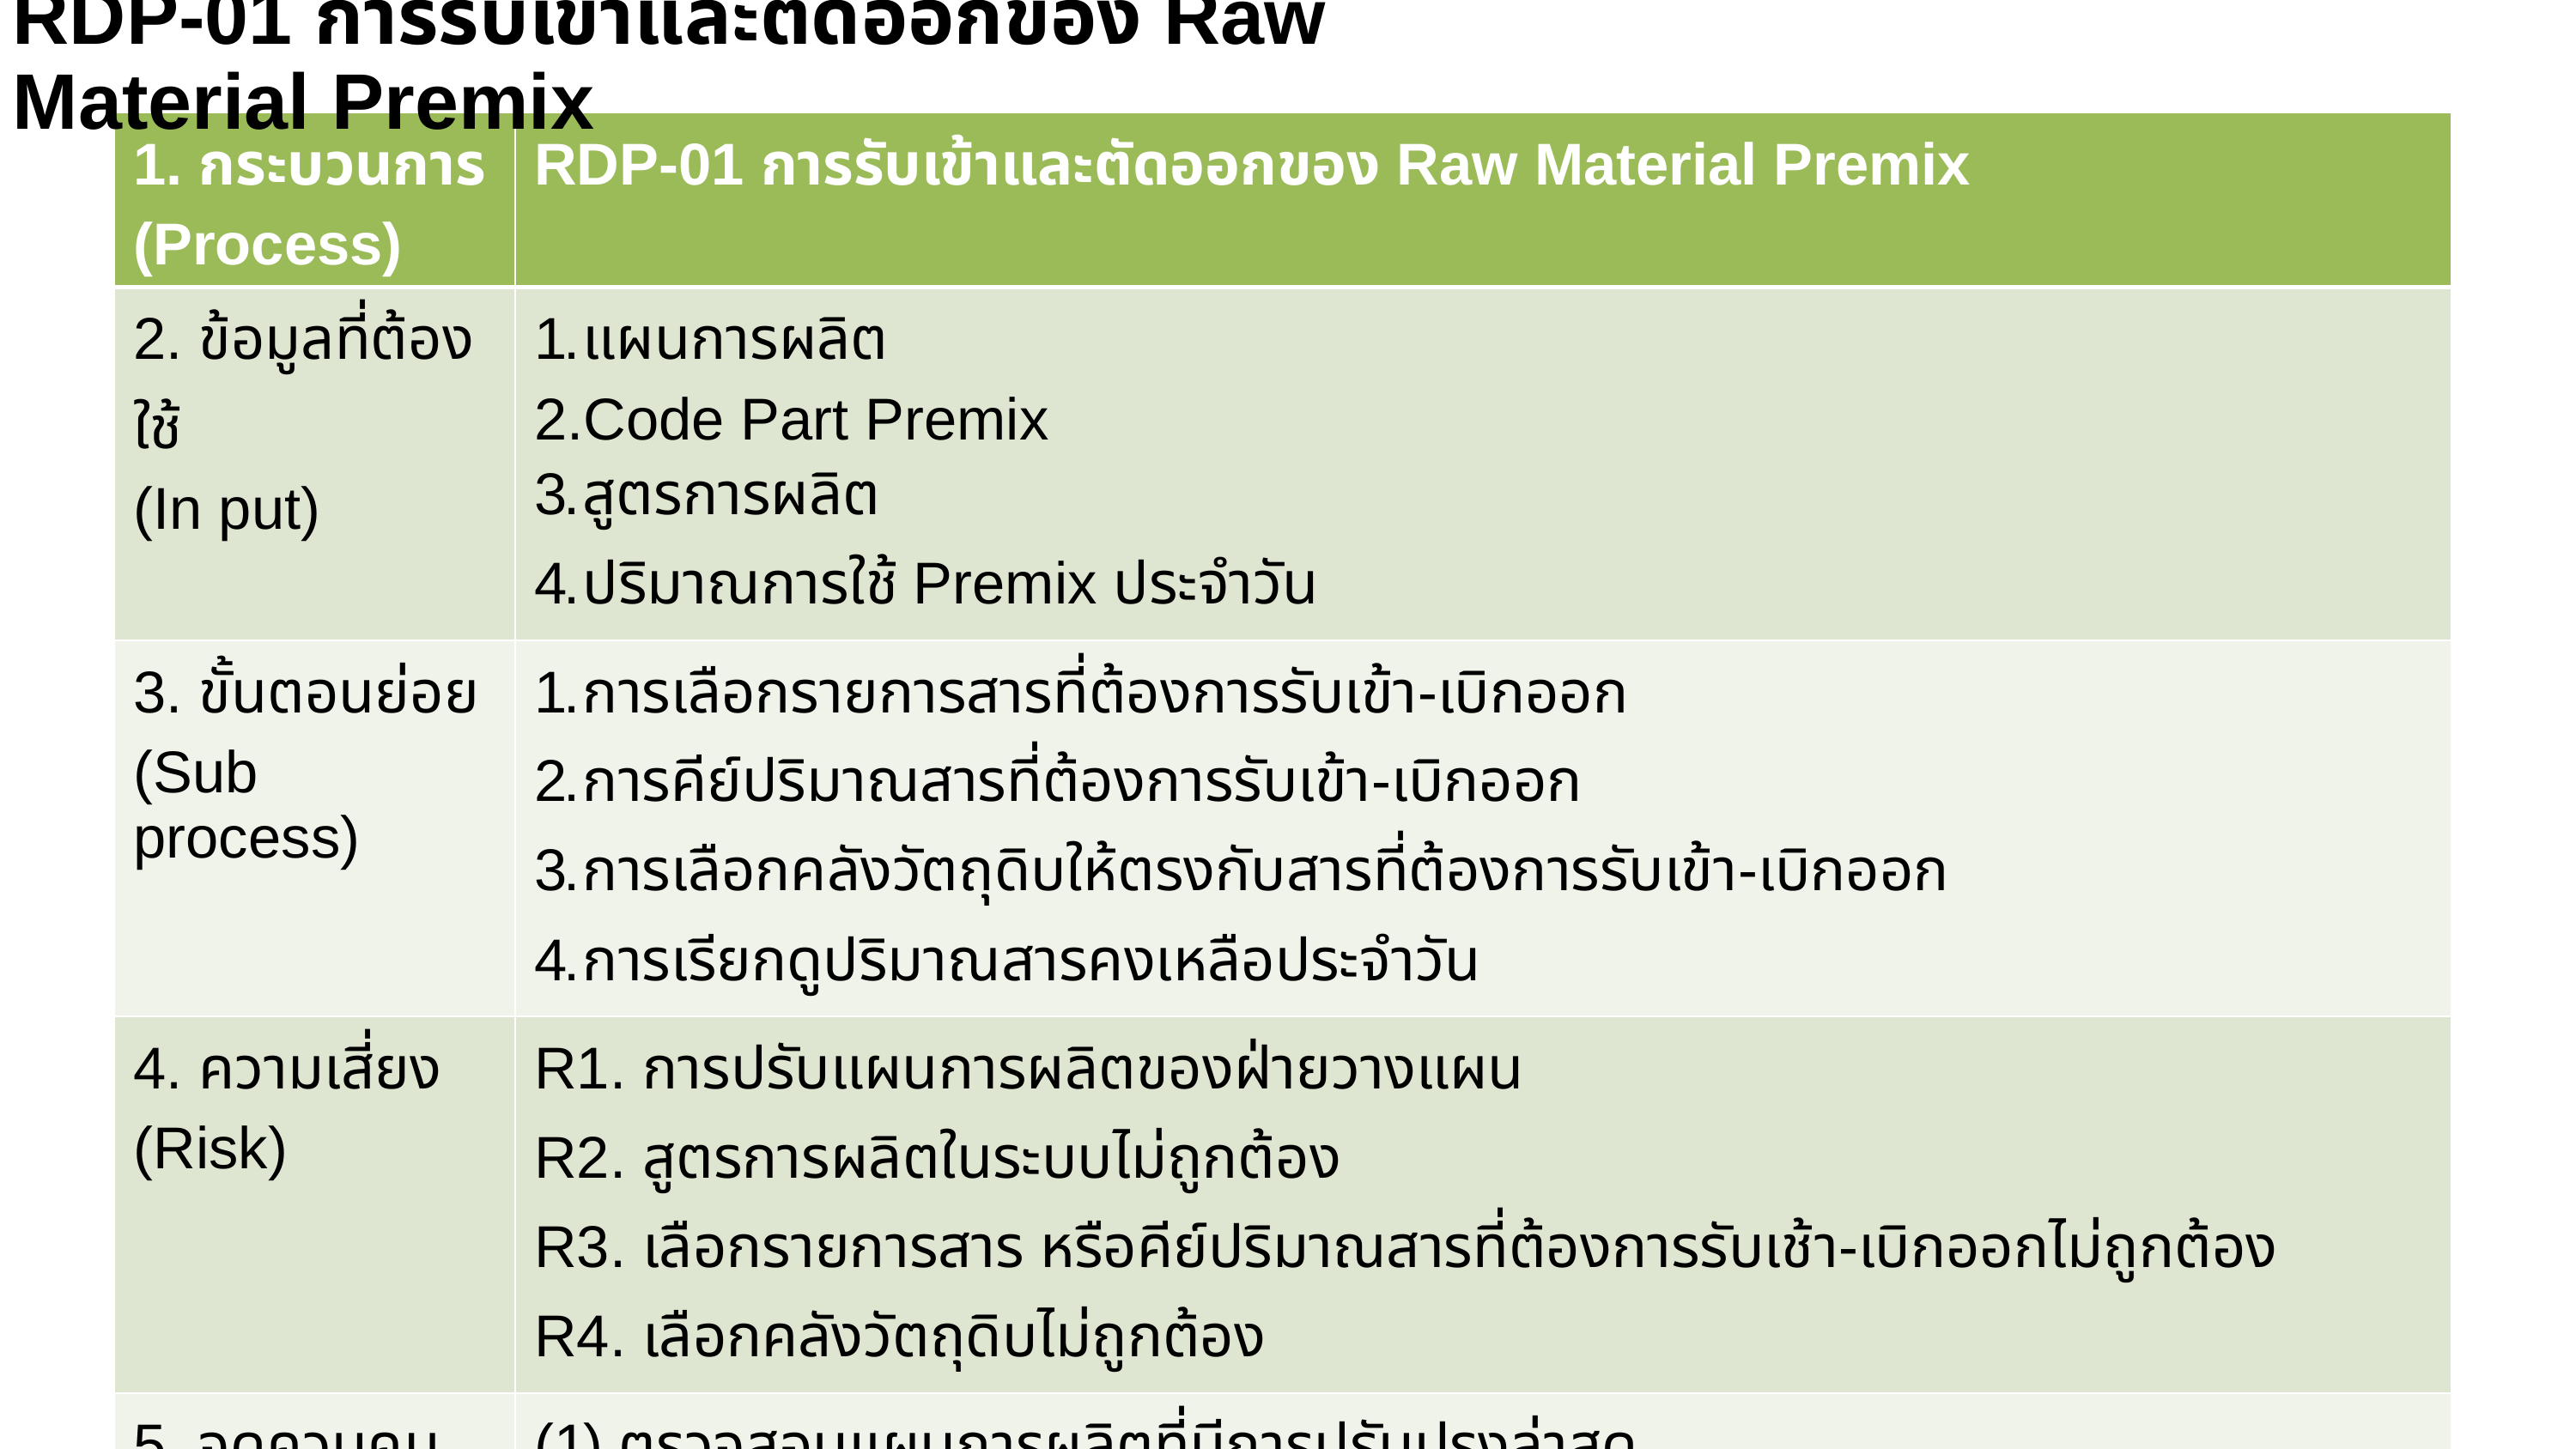

RDP-01 การรับเข้าและตัดออกของ Raw Material Premix
| 1. กระบวนการ (Process) | RDP-01 การรับเข้าและตัดออกของ Raw Material Premix |
| --- | --- |
| 2. ข้อมูลที่ต้องใช้ (In put) | แผนการผลิต Code Part Premix สูตรการผลิต ปริมาณการใช้ Premix ประจำวัน |
| 3. ขั้นตอนย่อย (Sub process) | การเลือกรายการสารที่ต้องการรับเข้า-เบิกออก การคีย์ปริมาณสารที่ต้องการรับเข้า-เบิกออก การเลือกคลังวัตถุดิบให้ตรงกับสารที่ต้องการรับเข้า-เบิกออก การเรียกดูปริมาณสารคงเหลือประจำวัน |
| 4. ความเสี่ยง (Risk) | R1. การปรับแผนการผลิตของฝ่ายวางแผน R2. สูตรการผลิตในระบบไม่ถูกต้อง R3. เลือกรายการสาร หรือคีย์ปริมาณสารที่ต้องการรับเช้า-เบิกออกไม่ถูกต้อง R4. เลือกคลังวัตถุดิบไม่ถูกต้อง |
| 5. จุดควบคุม (Control point) | ตรวจสอบแผนการผลิตที่มีการปรับปรุงล่าสุด ตรวจสอบความถูกต้องกับเอกสารสูตรการผลิต ตรวจสอบรายการและยอดคงเหลือของสารประจำวันกับ Stock card (Excel) ของแผนก |